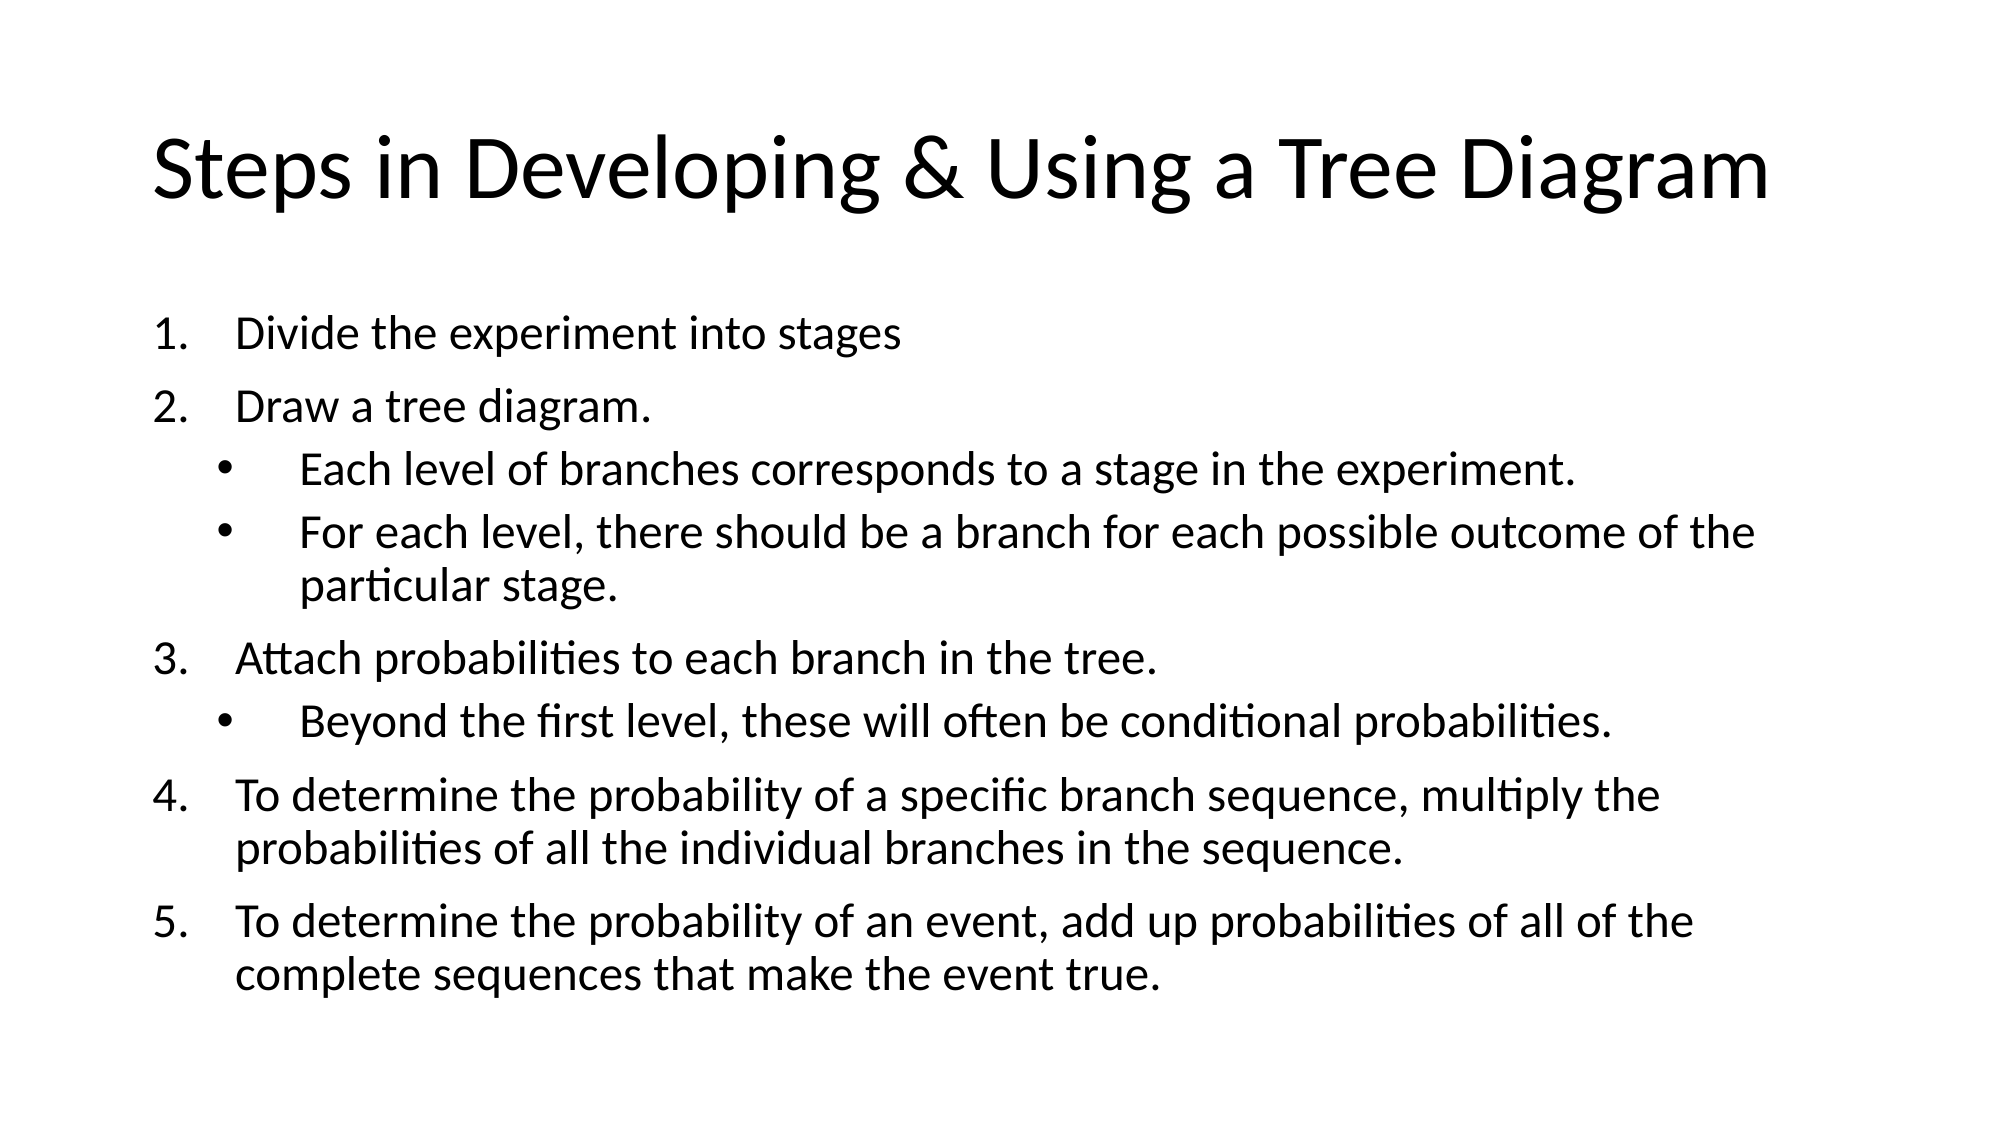

# Steps in Developing & Using a Tree Diagram
Divide the experiment into stages
Draw a tree diagram.
Each level of branches corresponds to a stage in the experiment.
For each level, there should be a branch for each possible outcome of the particular stage.
Attach probabilities to each branch in the tree.
Beyond the first level, these will often be conditional probabilities.
To determine the probability of a specific branch sequence, multiply the probabilities of all the individual branches in the sequence.
To determine the probability of an event, add up probabilities of all of the complete sequences that make the event true.